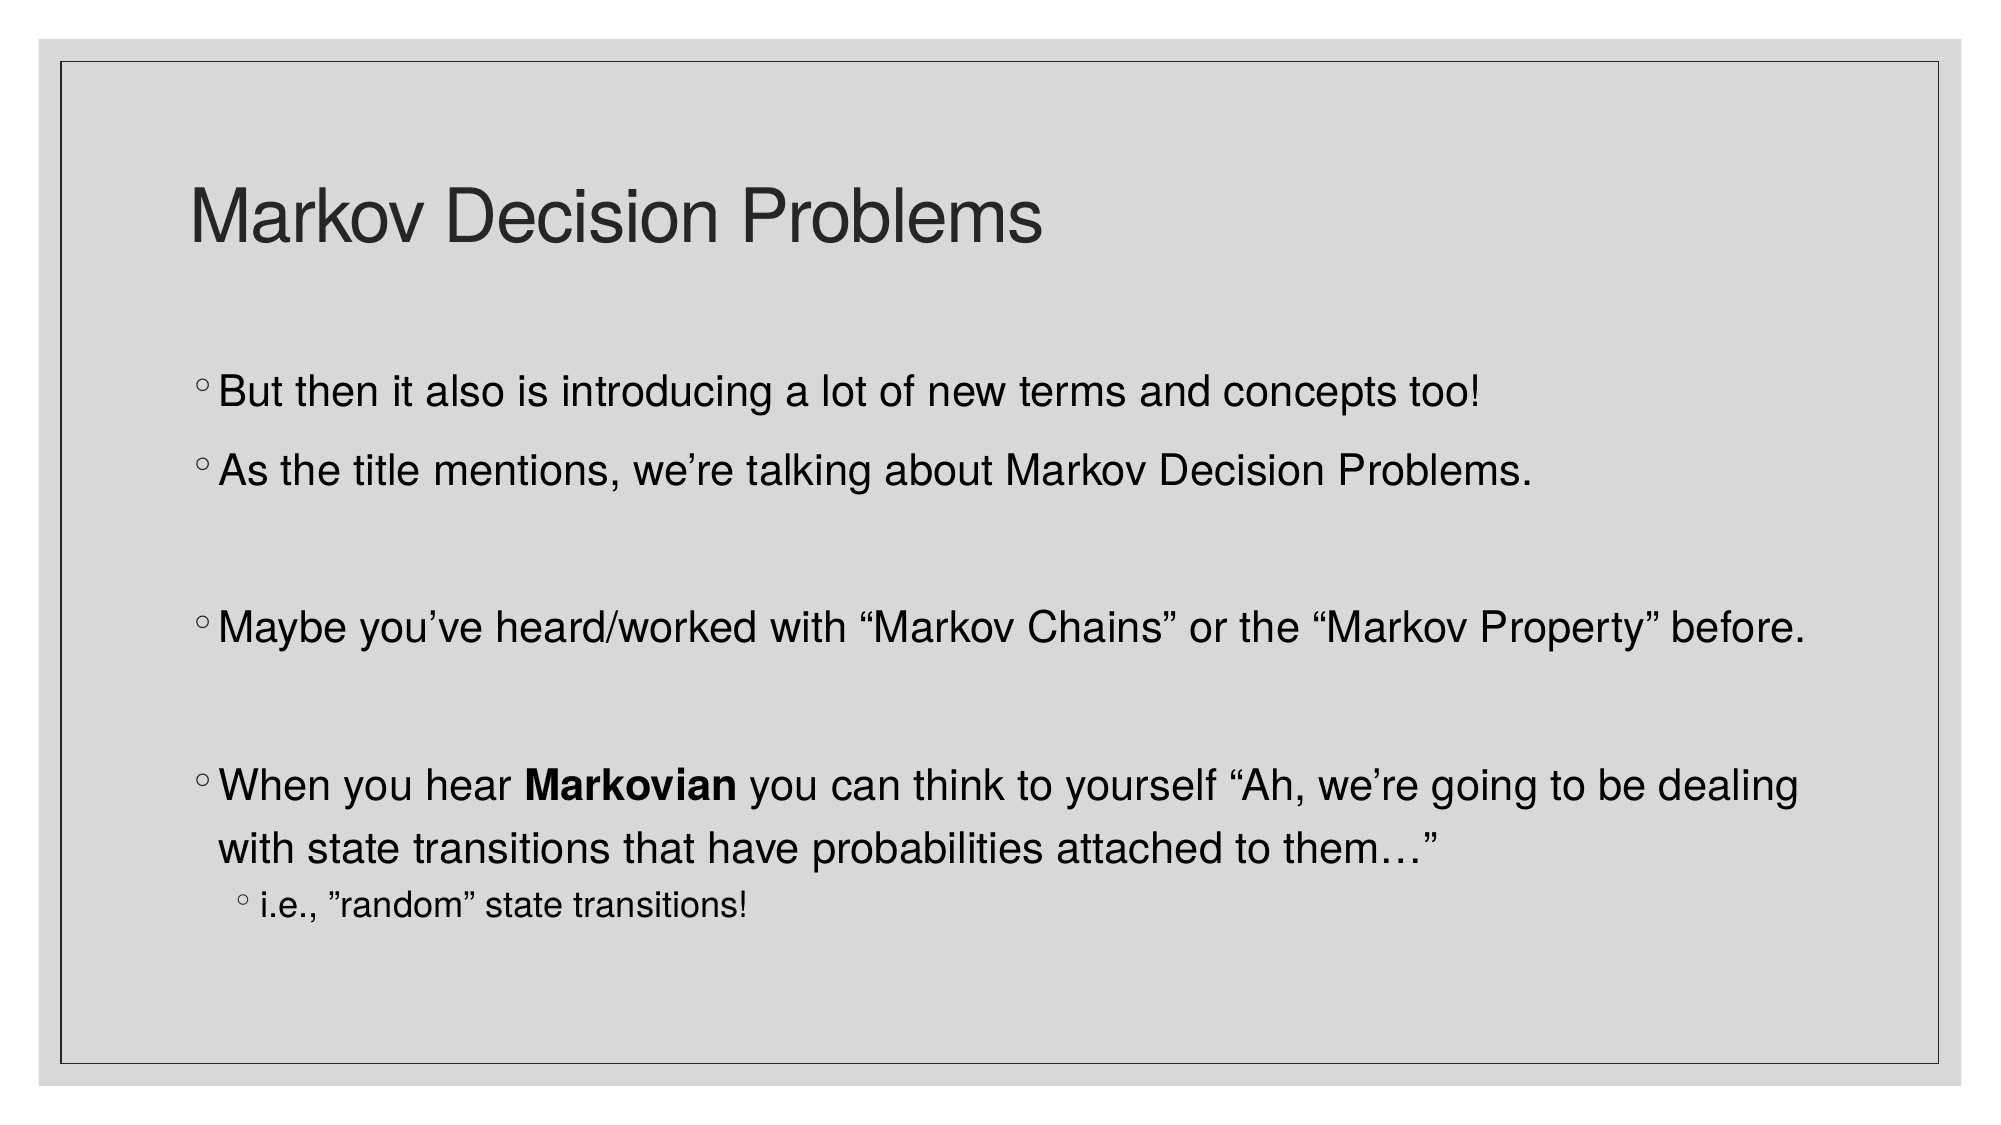

# Markov Decision Problems
But then it also is introducing a lot of new terms and concepts too!
As the title mentions, we’re talking about Markov Decision Problems.

Maybe you’ve heard/worked with “Markov Chains” or the “Markov Property” before.

When you hear Markovian you can think to yourself “Ah, we’re going to be dealing with state transitions that have probabilities attached to them…”
i.e., ”random” state transitions!